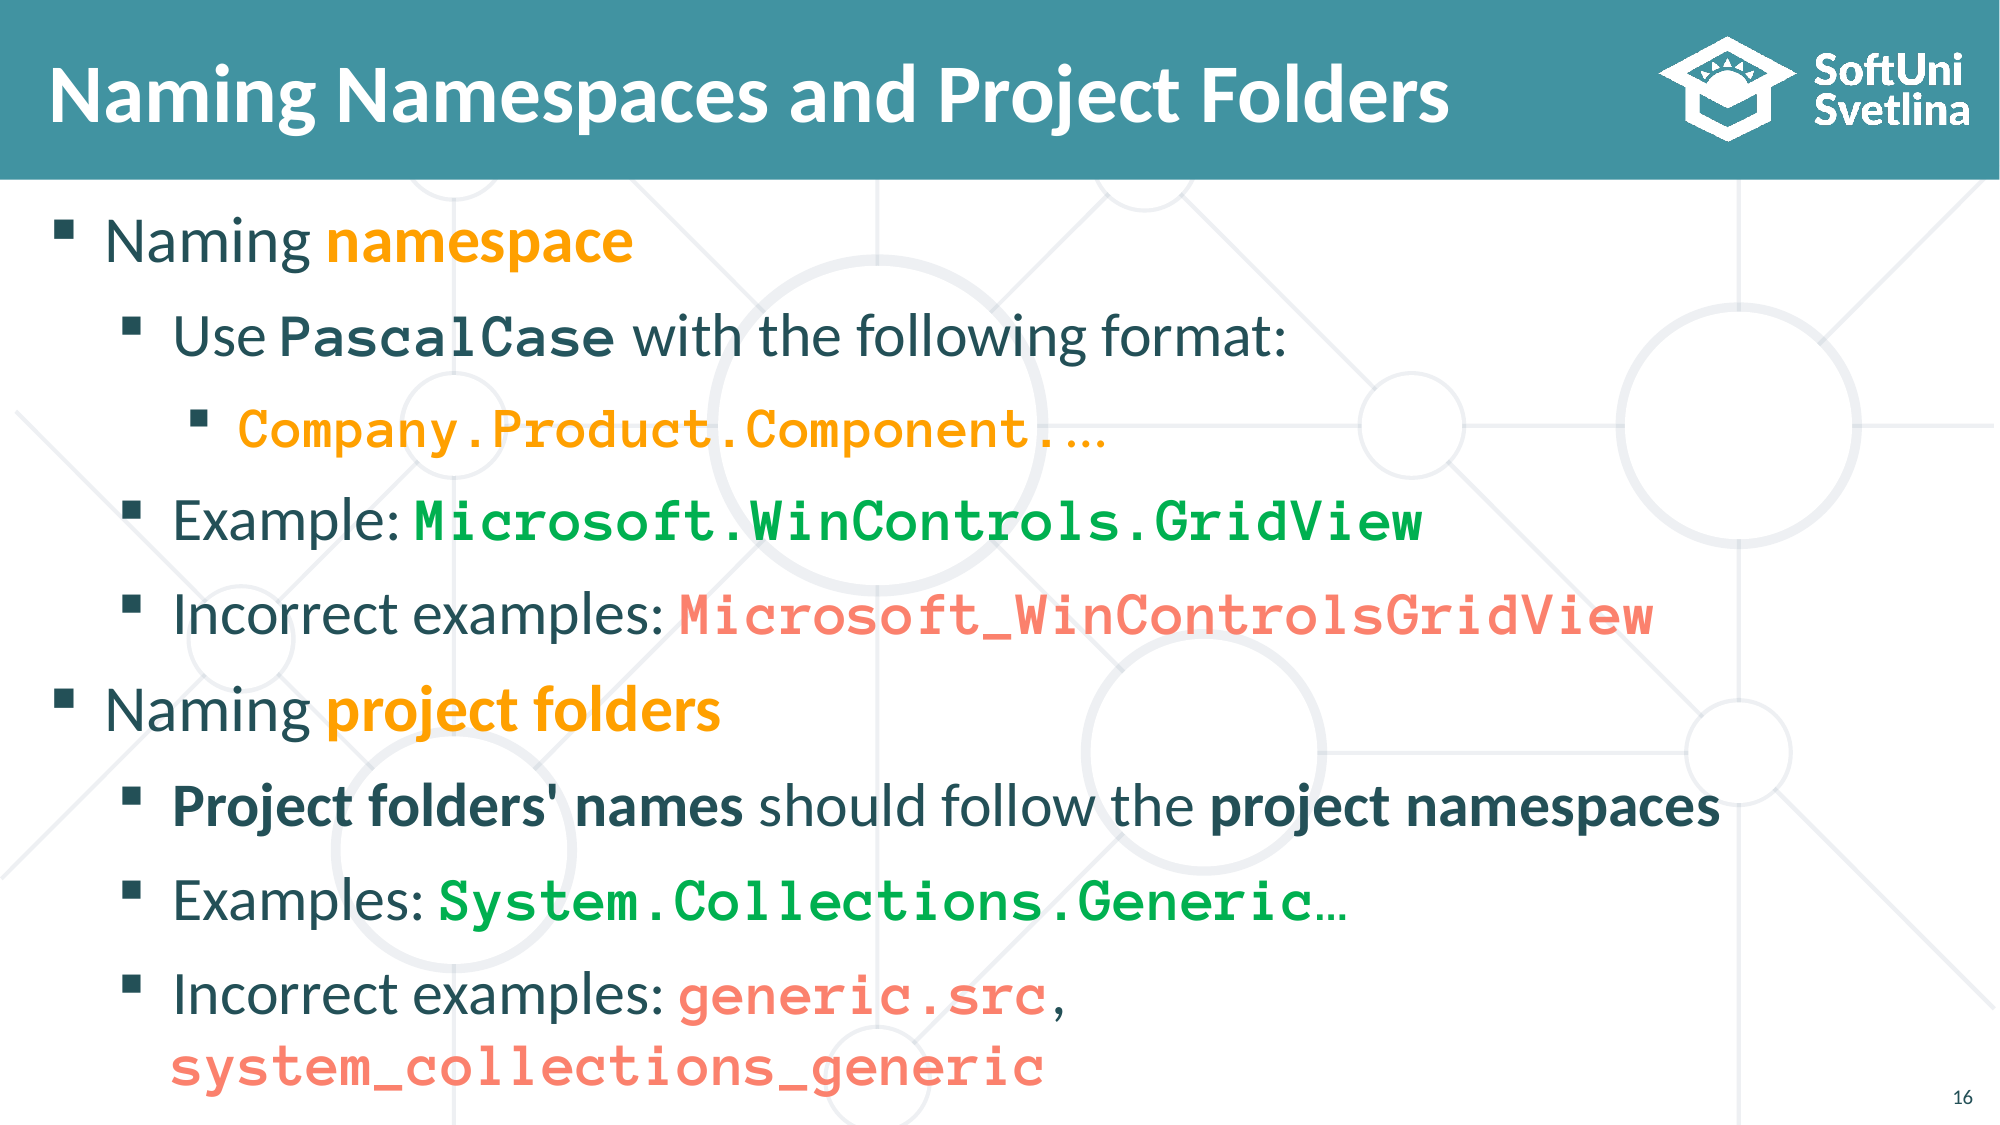

# Naming Namespaces and Project Folders
Naming namespace
Use PascalCase with the following format:
Company.Product.Component.…
Example: Microsoft.WinControls.GridView
Incorrect examples: Microsoft_WinControlsGridView
Naming project folders
Project folders' names should follow the project namespaces
Examples: System.Collections.Generic…
Incorrect examples: generic.src, system_collections_generic

16